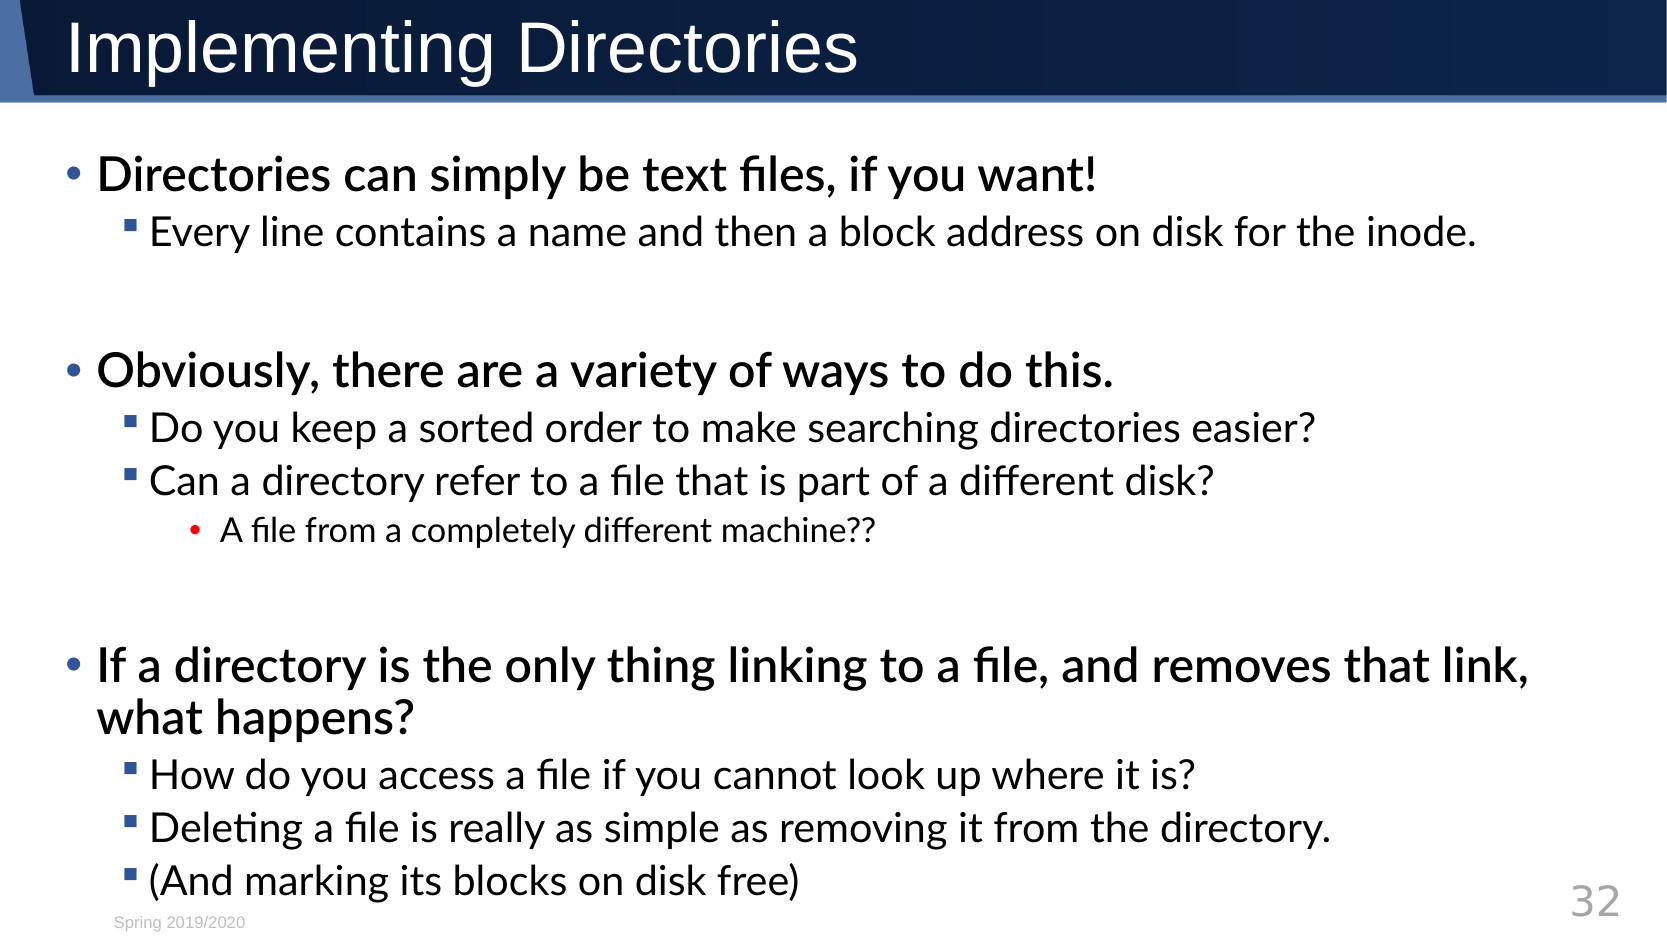

# Implementing Directories
Directories can simply be text files, if you want!
Every line contains a name and then a block address on disk for the inode.

Obviously, there are a variety of ways to do this.
Do you keep a sorted order to make searching directories easier?
Can a directory refer to a file that is part of a different disk?
A file from a completely different machine??

If a directory is the only thing linking to a file, and removes that link, what happens?
How do you access a file if you cannot look up where it is?
Deleting a file is really as simple as removing it from the directory.
(And marking its blocks on disk free)
Spring 2019/2020